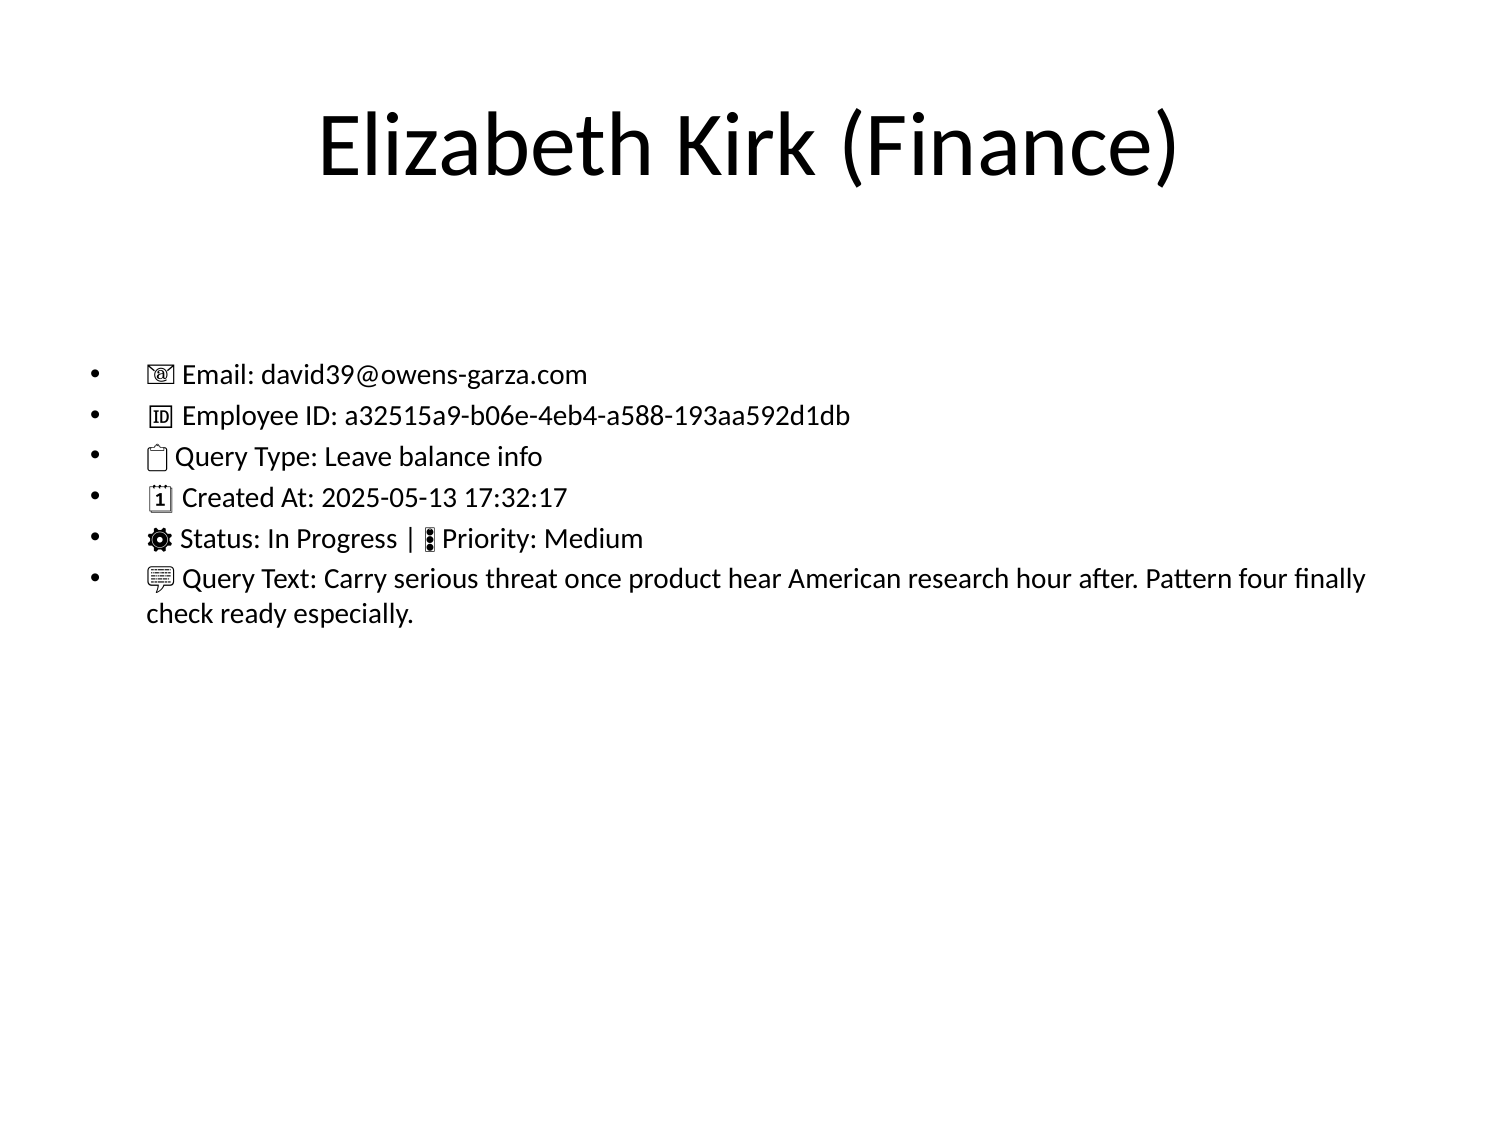

# Elizabeth Kirk (Finance)

📧 Email: david39@owens-garza.com
🆔 Employee ID: a32515a9-b06e-4eb4-a588-193aa592d1db
📋 Query Type: Leave balance info
🗓 Created At: 2025-05-13 17:32:17
⚙ Status: In Progress | 🚦 Priority: Medium
💬 Query Text: Carry serious threat once product hear American research hour after. Pattern four finally check ready especially.